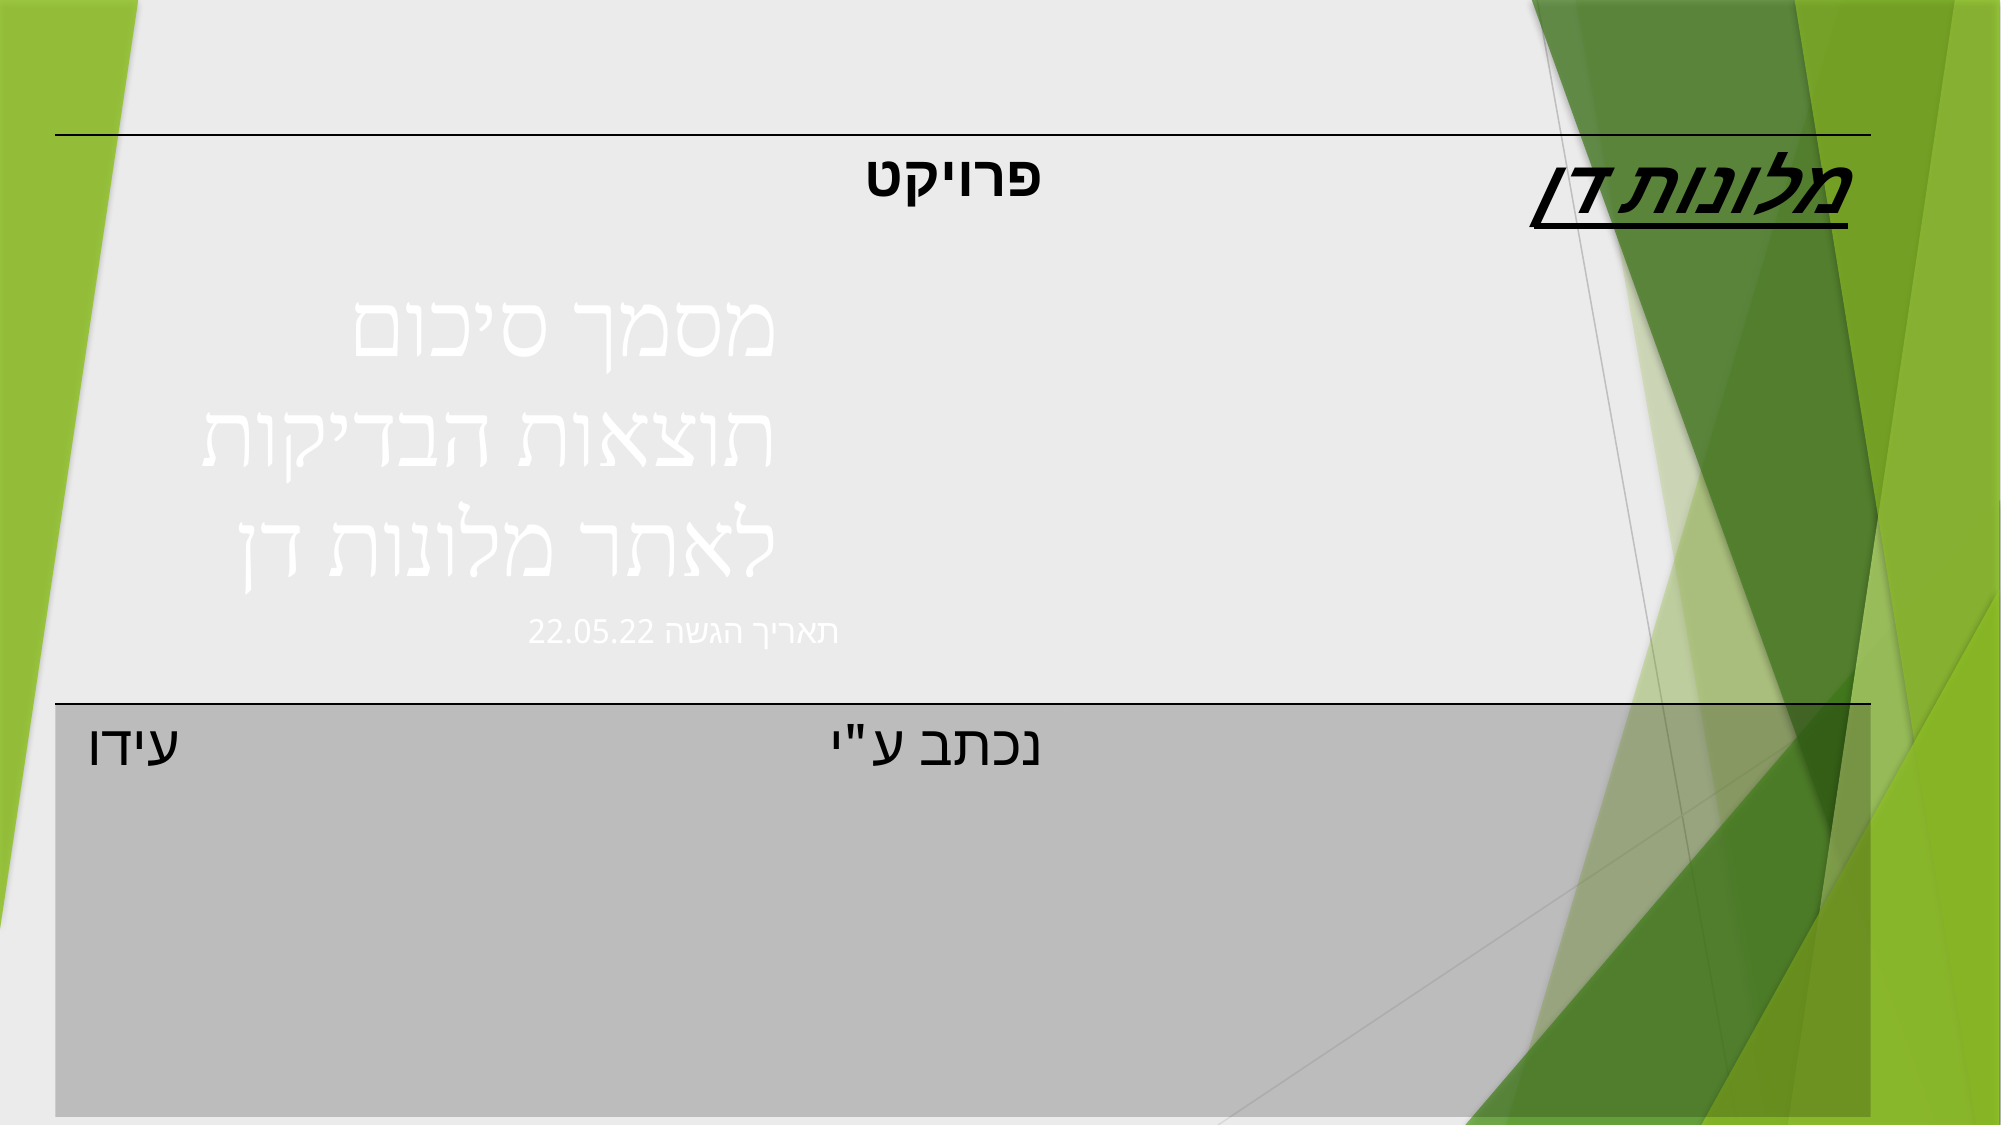

# מסמך סיכום תוצאות הבדיקות לאתר מלונות דן
| פרויקט | מלונות דן |
| --- | --- |
| נכתב ע"י עידו |  |
| תאריך עריכה אחרון | 15.6.2022 |
| מוגש ע"י | צוות קורס 207 מאור , צ"אני , אלכס ועידו |
תאריך הגשה 22.05.22